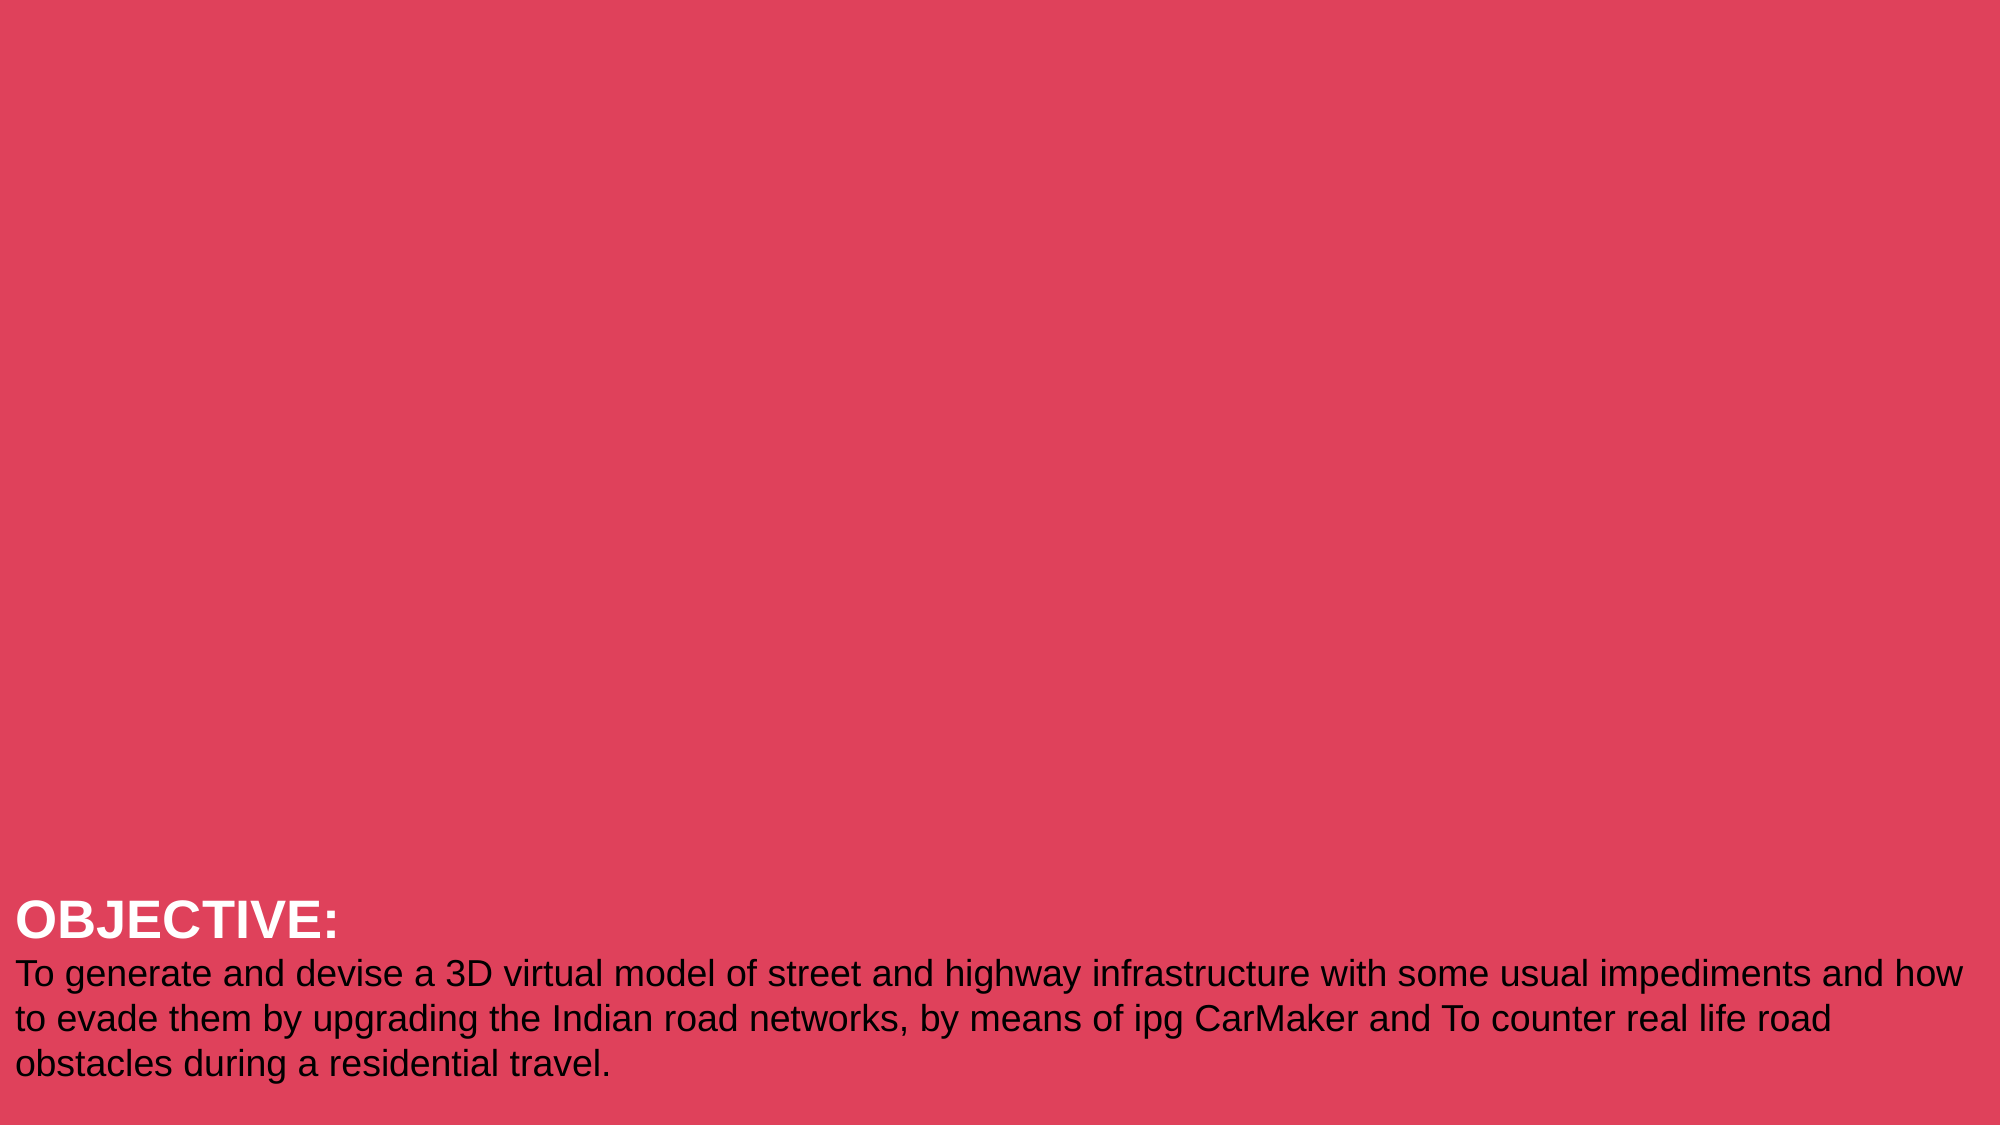

OBJECTIVE:
To generate and devise a 3D virtual model of street and highway infrastructure with some usual impediments and how to evade them by upgrading the Indian road networks, by means of ipg CarMaker and To counter real life road obstacles during a residential travel.